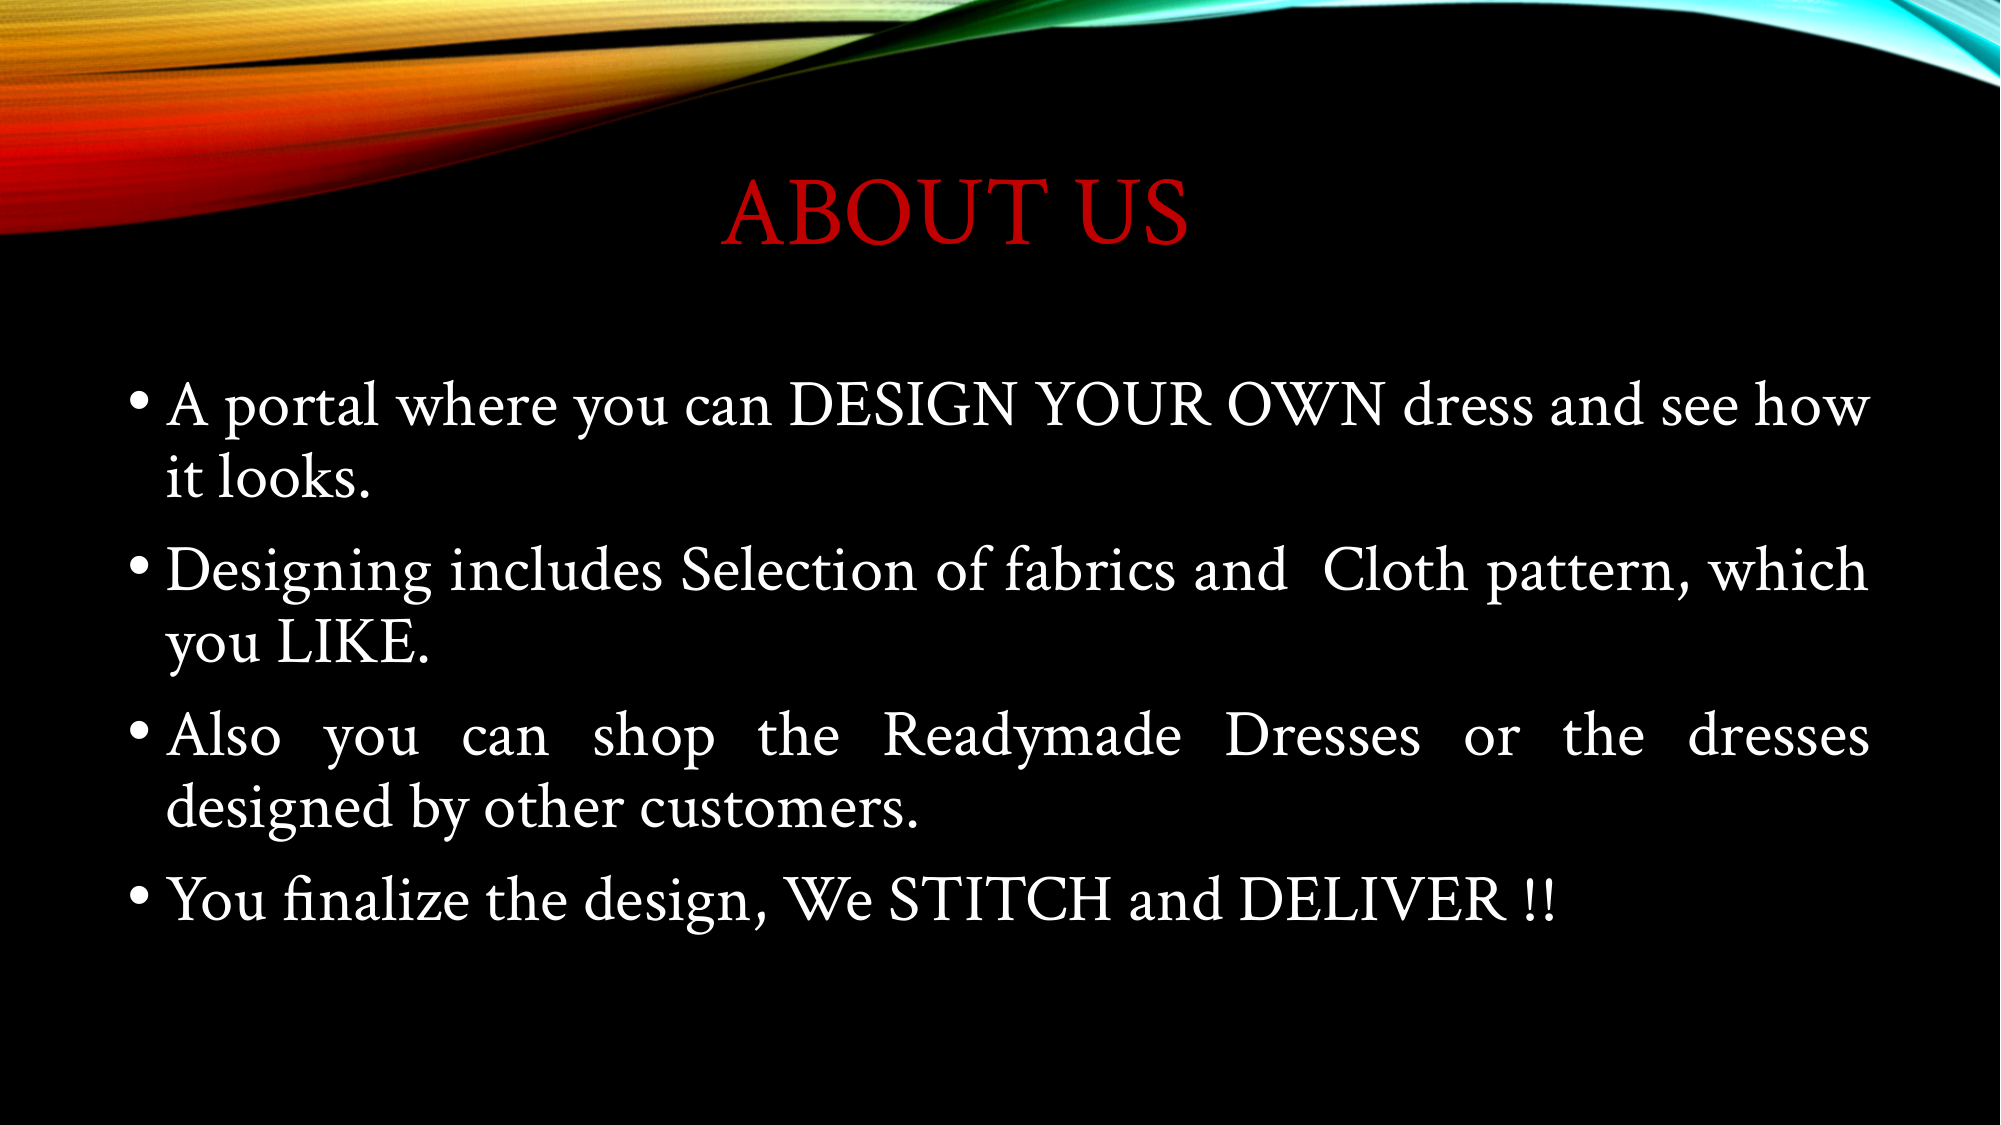

# About us
A portal where you can DESIGN YOUR OWN dress and see how it looks.
Designing includes Selection of fabrics and  Cloth pattern, which you LIKE.
Also you can shop the Readymade Dresses or the dresses designed by other customers.
You finalize the design, We STITCH and DELIVER !!